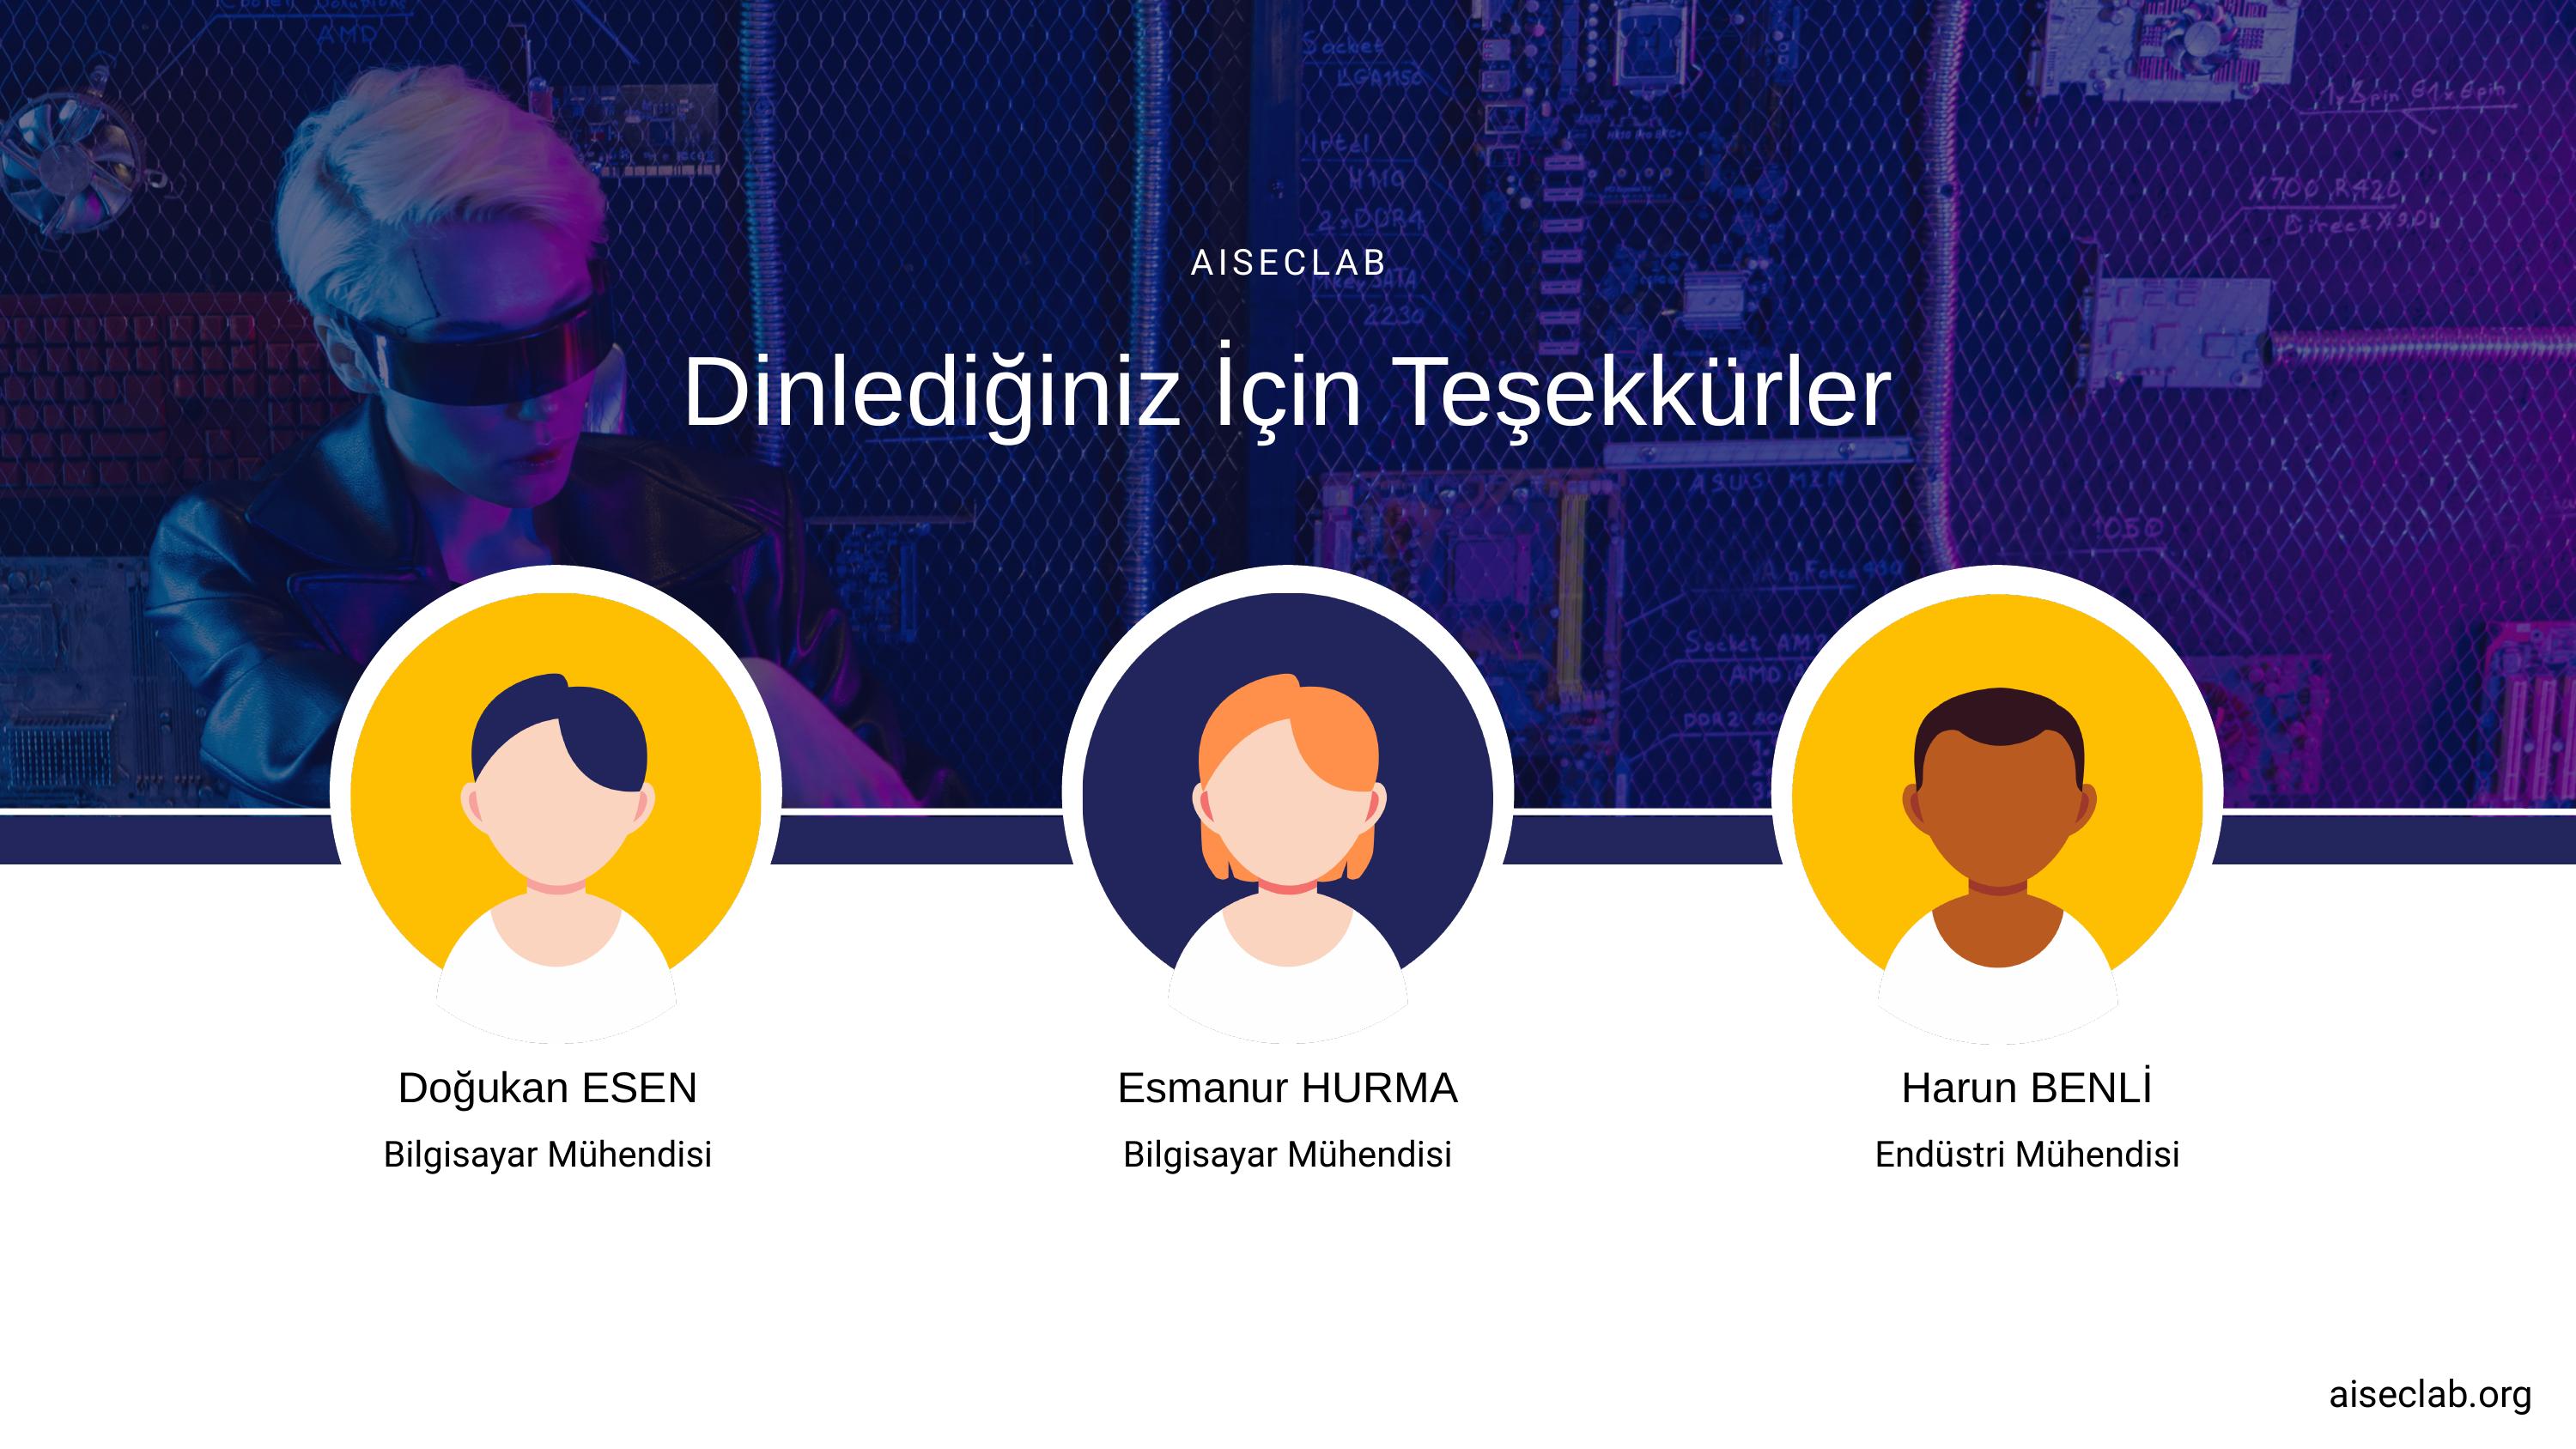

AISECLAB
Dinlediğiniz İçin Teşekkürler

Doğukan ESEN
Esmanur HURMA
Harun BENLİ
Bilgisayar Mühendisi
Bilgisayar Mühendisi
Endüstri Mühendisi
aiseclab.org